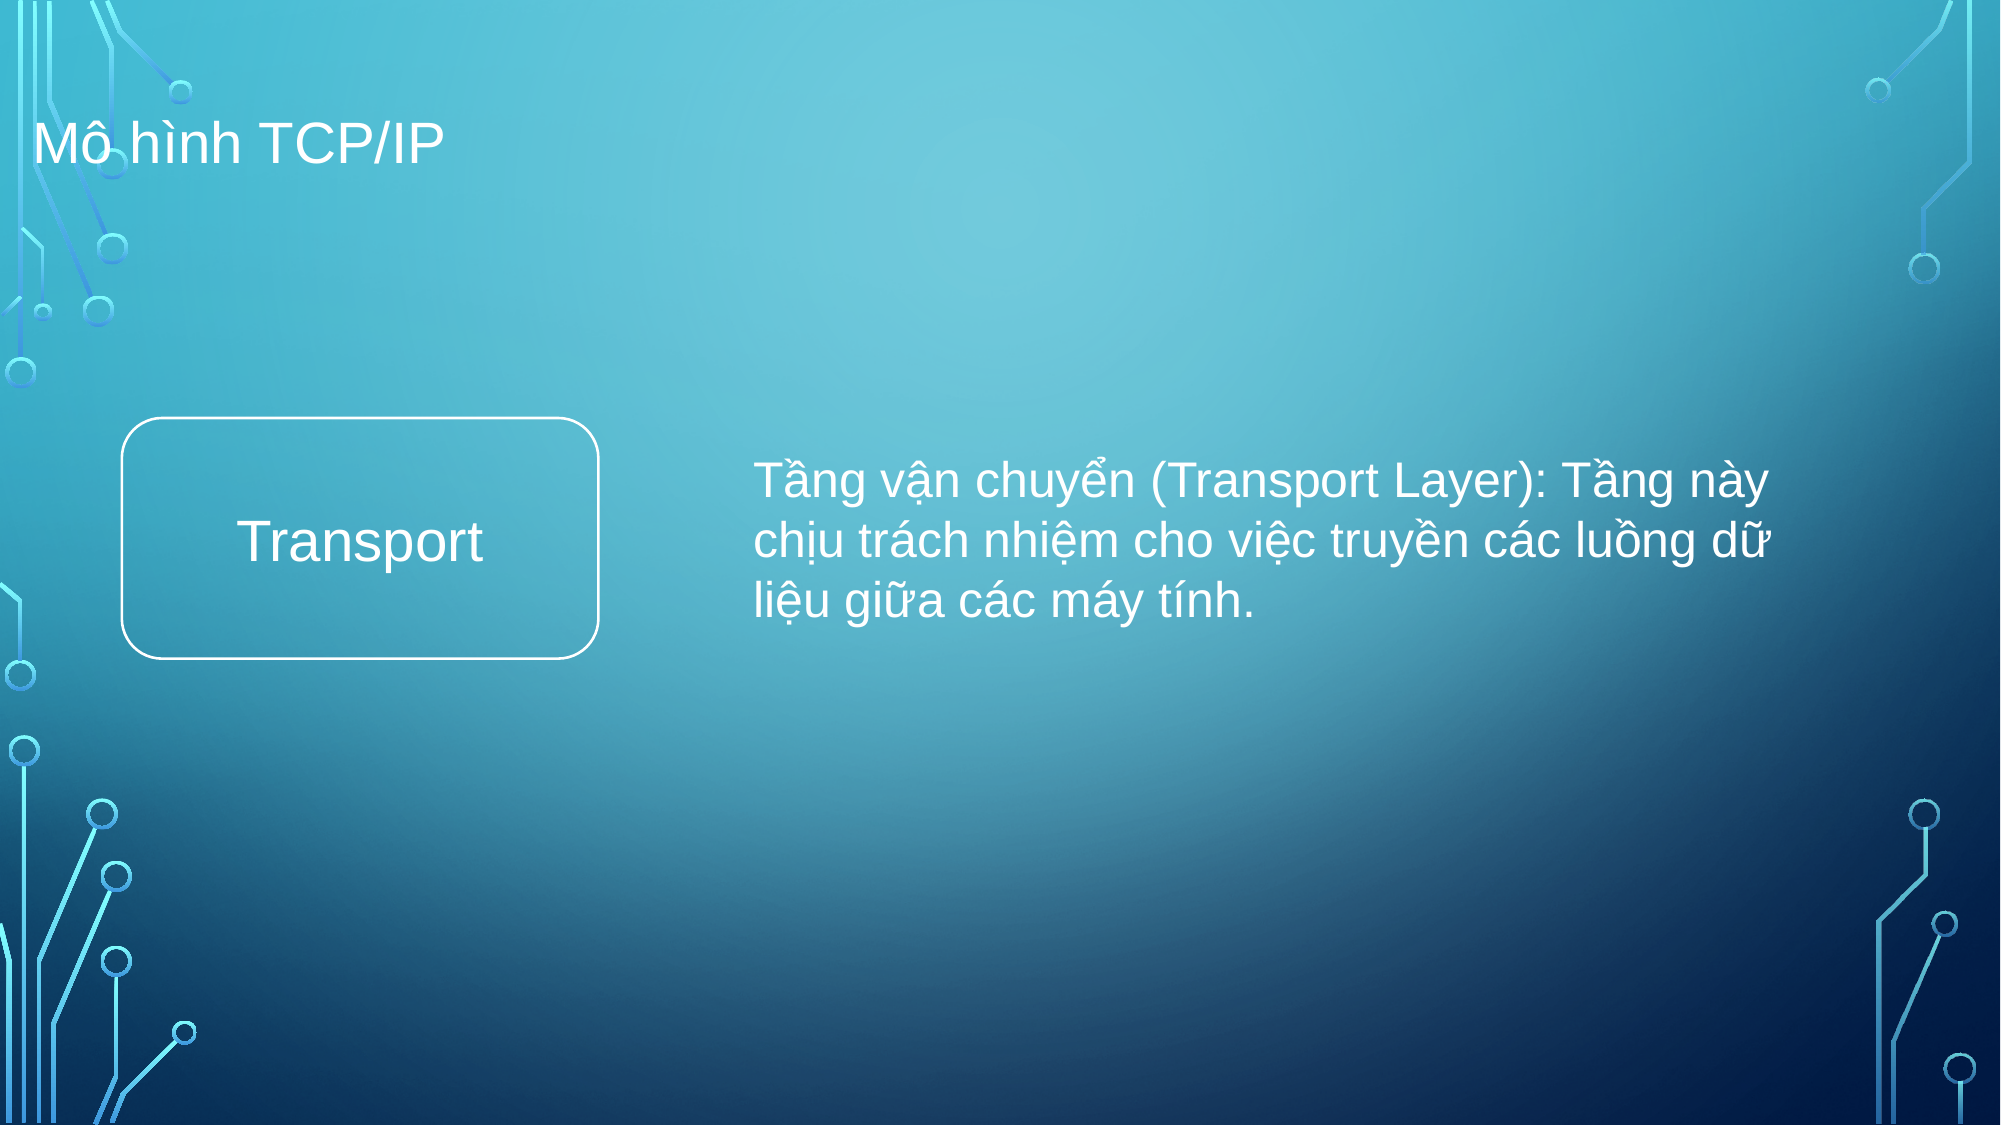

Mô hình TCP/IP
Transport
Tầng vận chuyển (Transport Layer): Tầng này chịu trách nhiệm cho việc truyền các luồng dữ liệu giữa các máy tính.